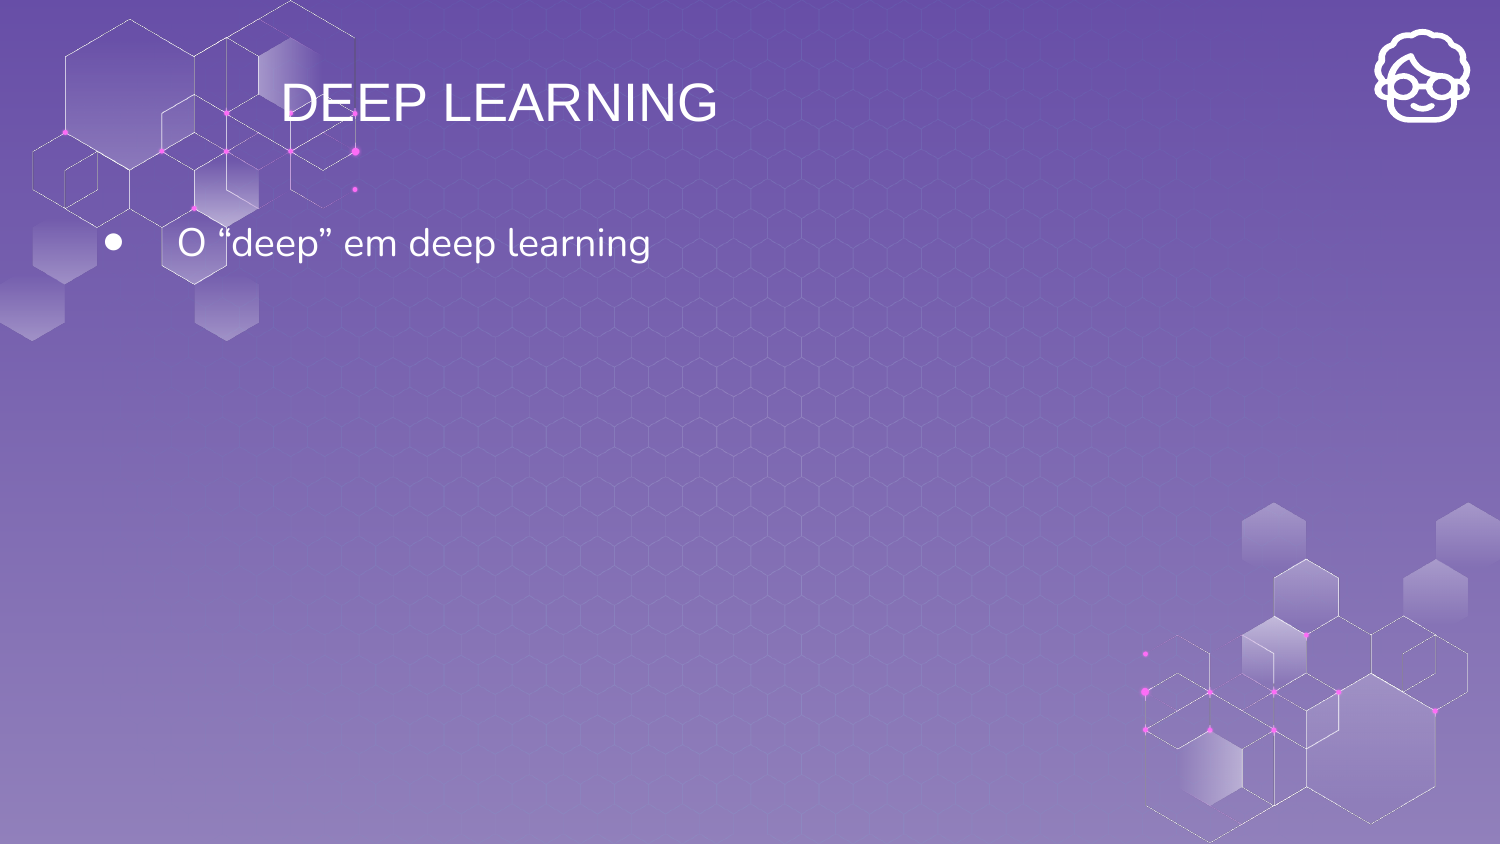

# DEEP LEARNING
O “deep” em deep learning